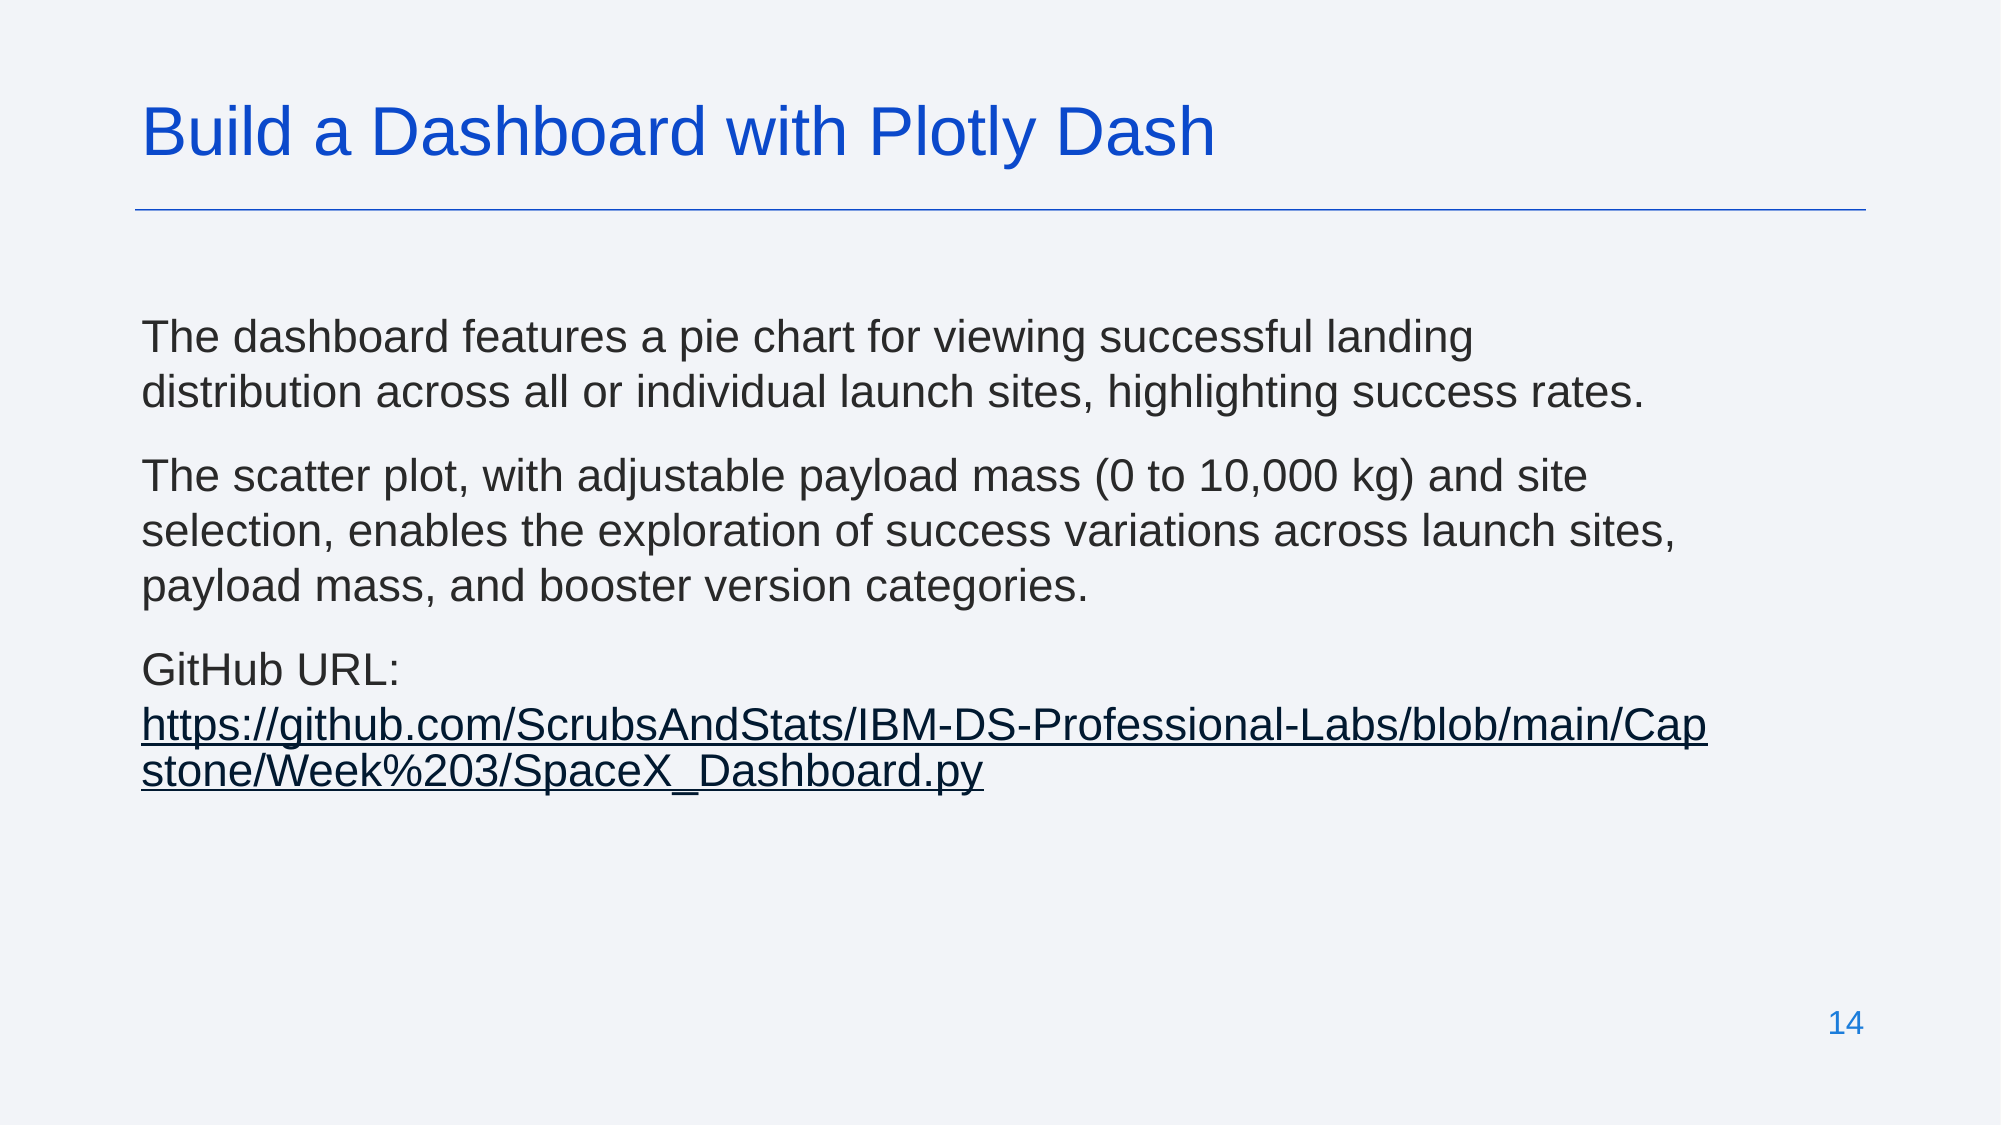

Build a Dashboard with Plotly Dash
The dashboard features a pie chart for viewing successful landing distribution across all or individual launch sites, highlighting success rates.
The scatter plot, with adjustable payload mass (0 to 10,000 kg) and site selection, enables the exploration of success variations across launch sites, payload mass, and booster version categories.
GitHub URL: https://github.com/ScrubsAndStats/IBM-DS-Professional-Labs/blob/main/Capstone/Week%203/SpaceX_Dashboard.py

14